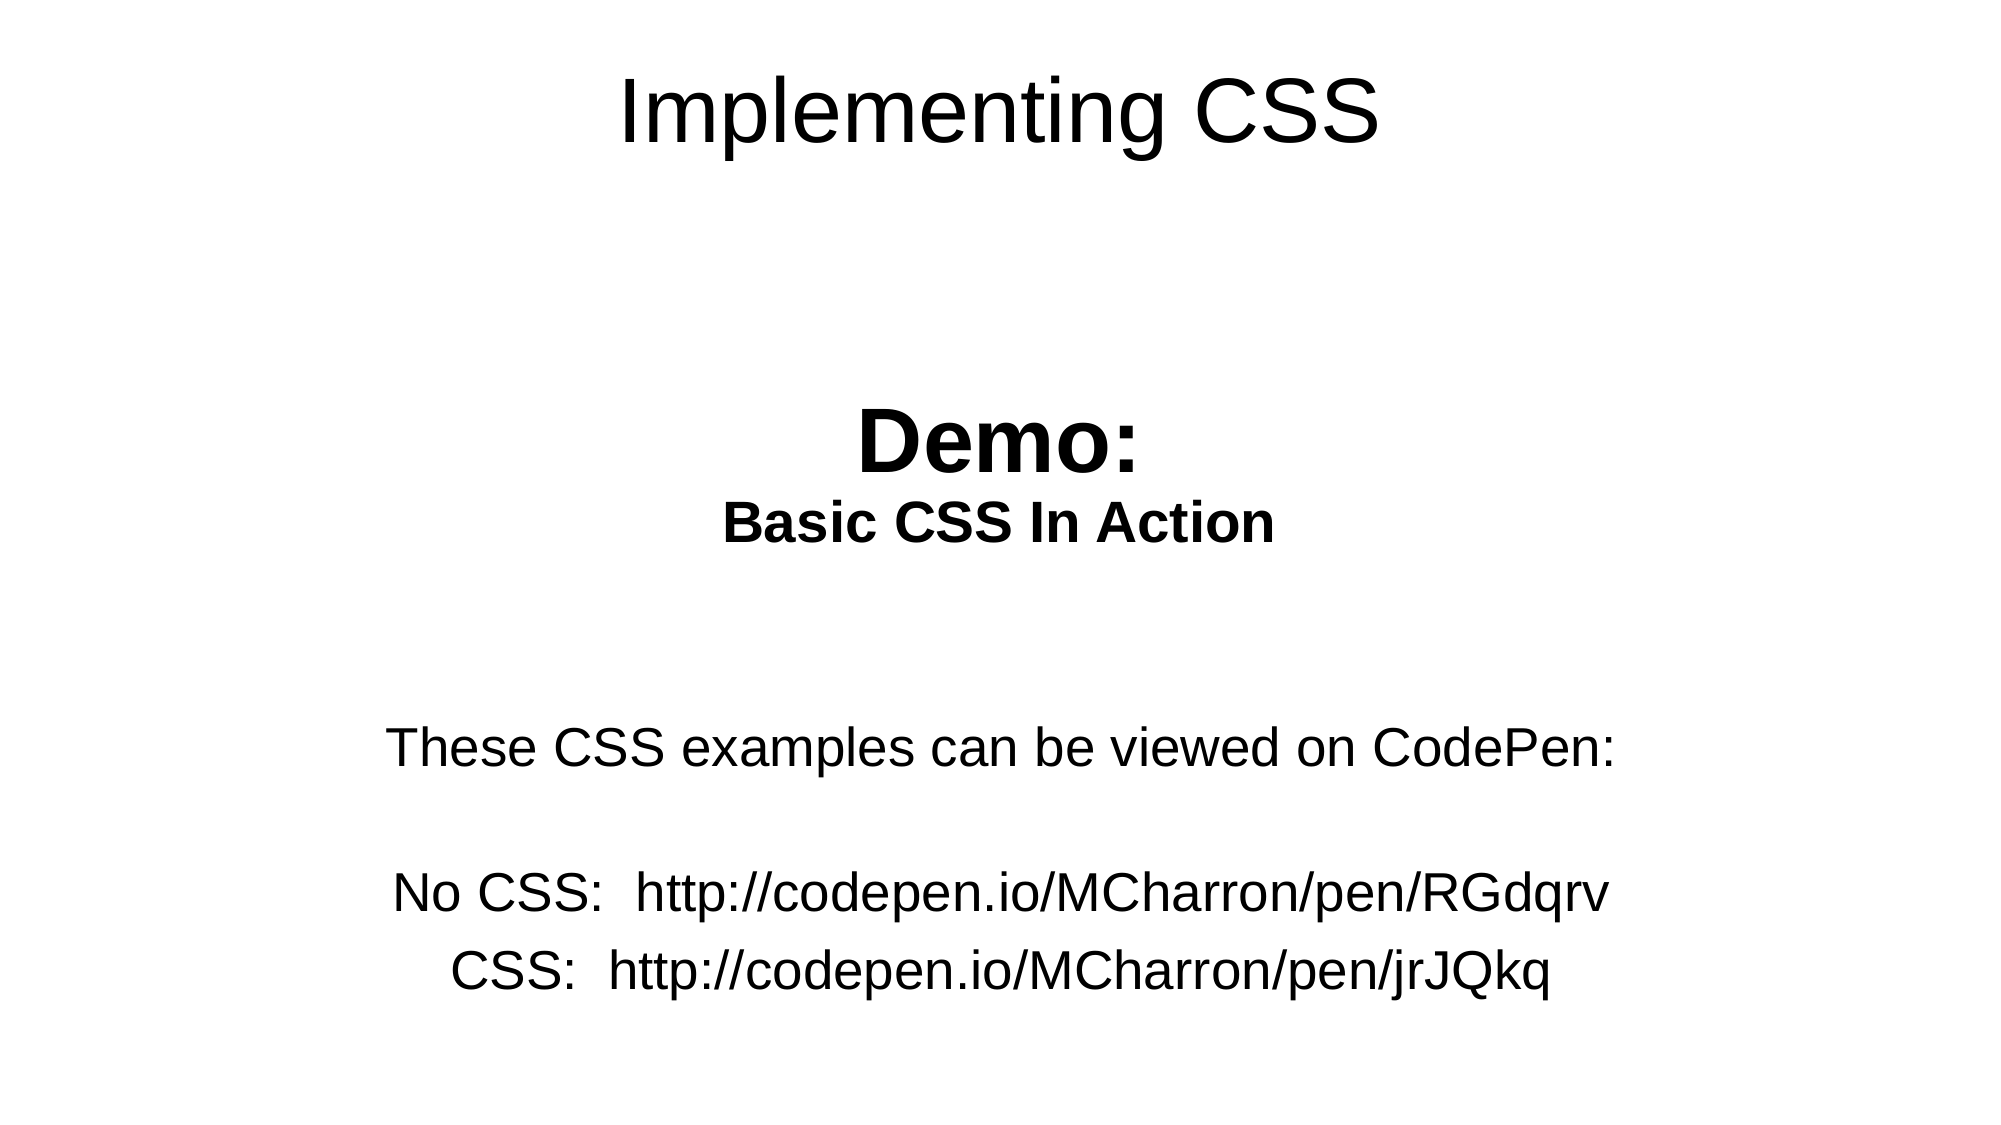

# Implementing CSS
Demo:
Basic CSS In Action
These CSS examples can be viewed on CodePen:
No CSS:  http://codepen.io/MCharron/pen/RGdqrv
CSS:  http://codepen.io/MCharron/pen/jrJQkq